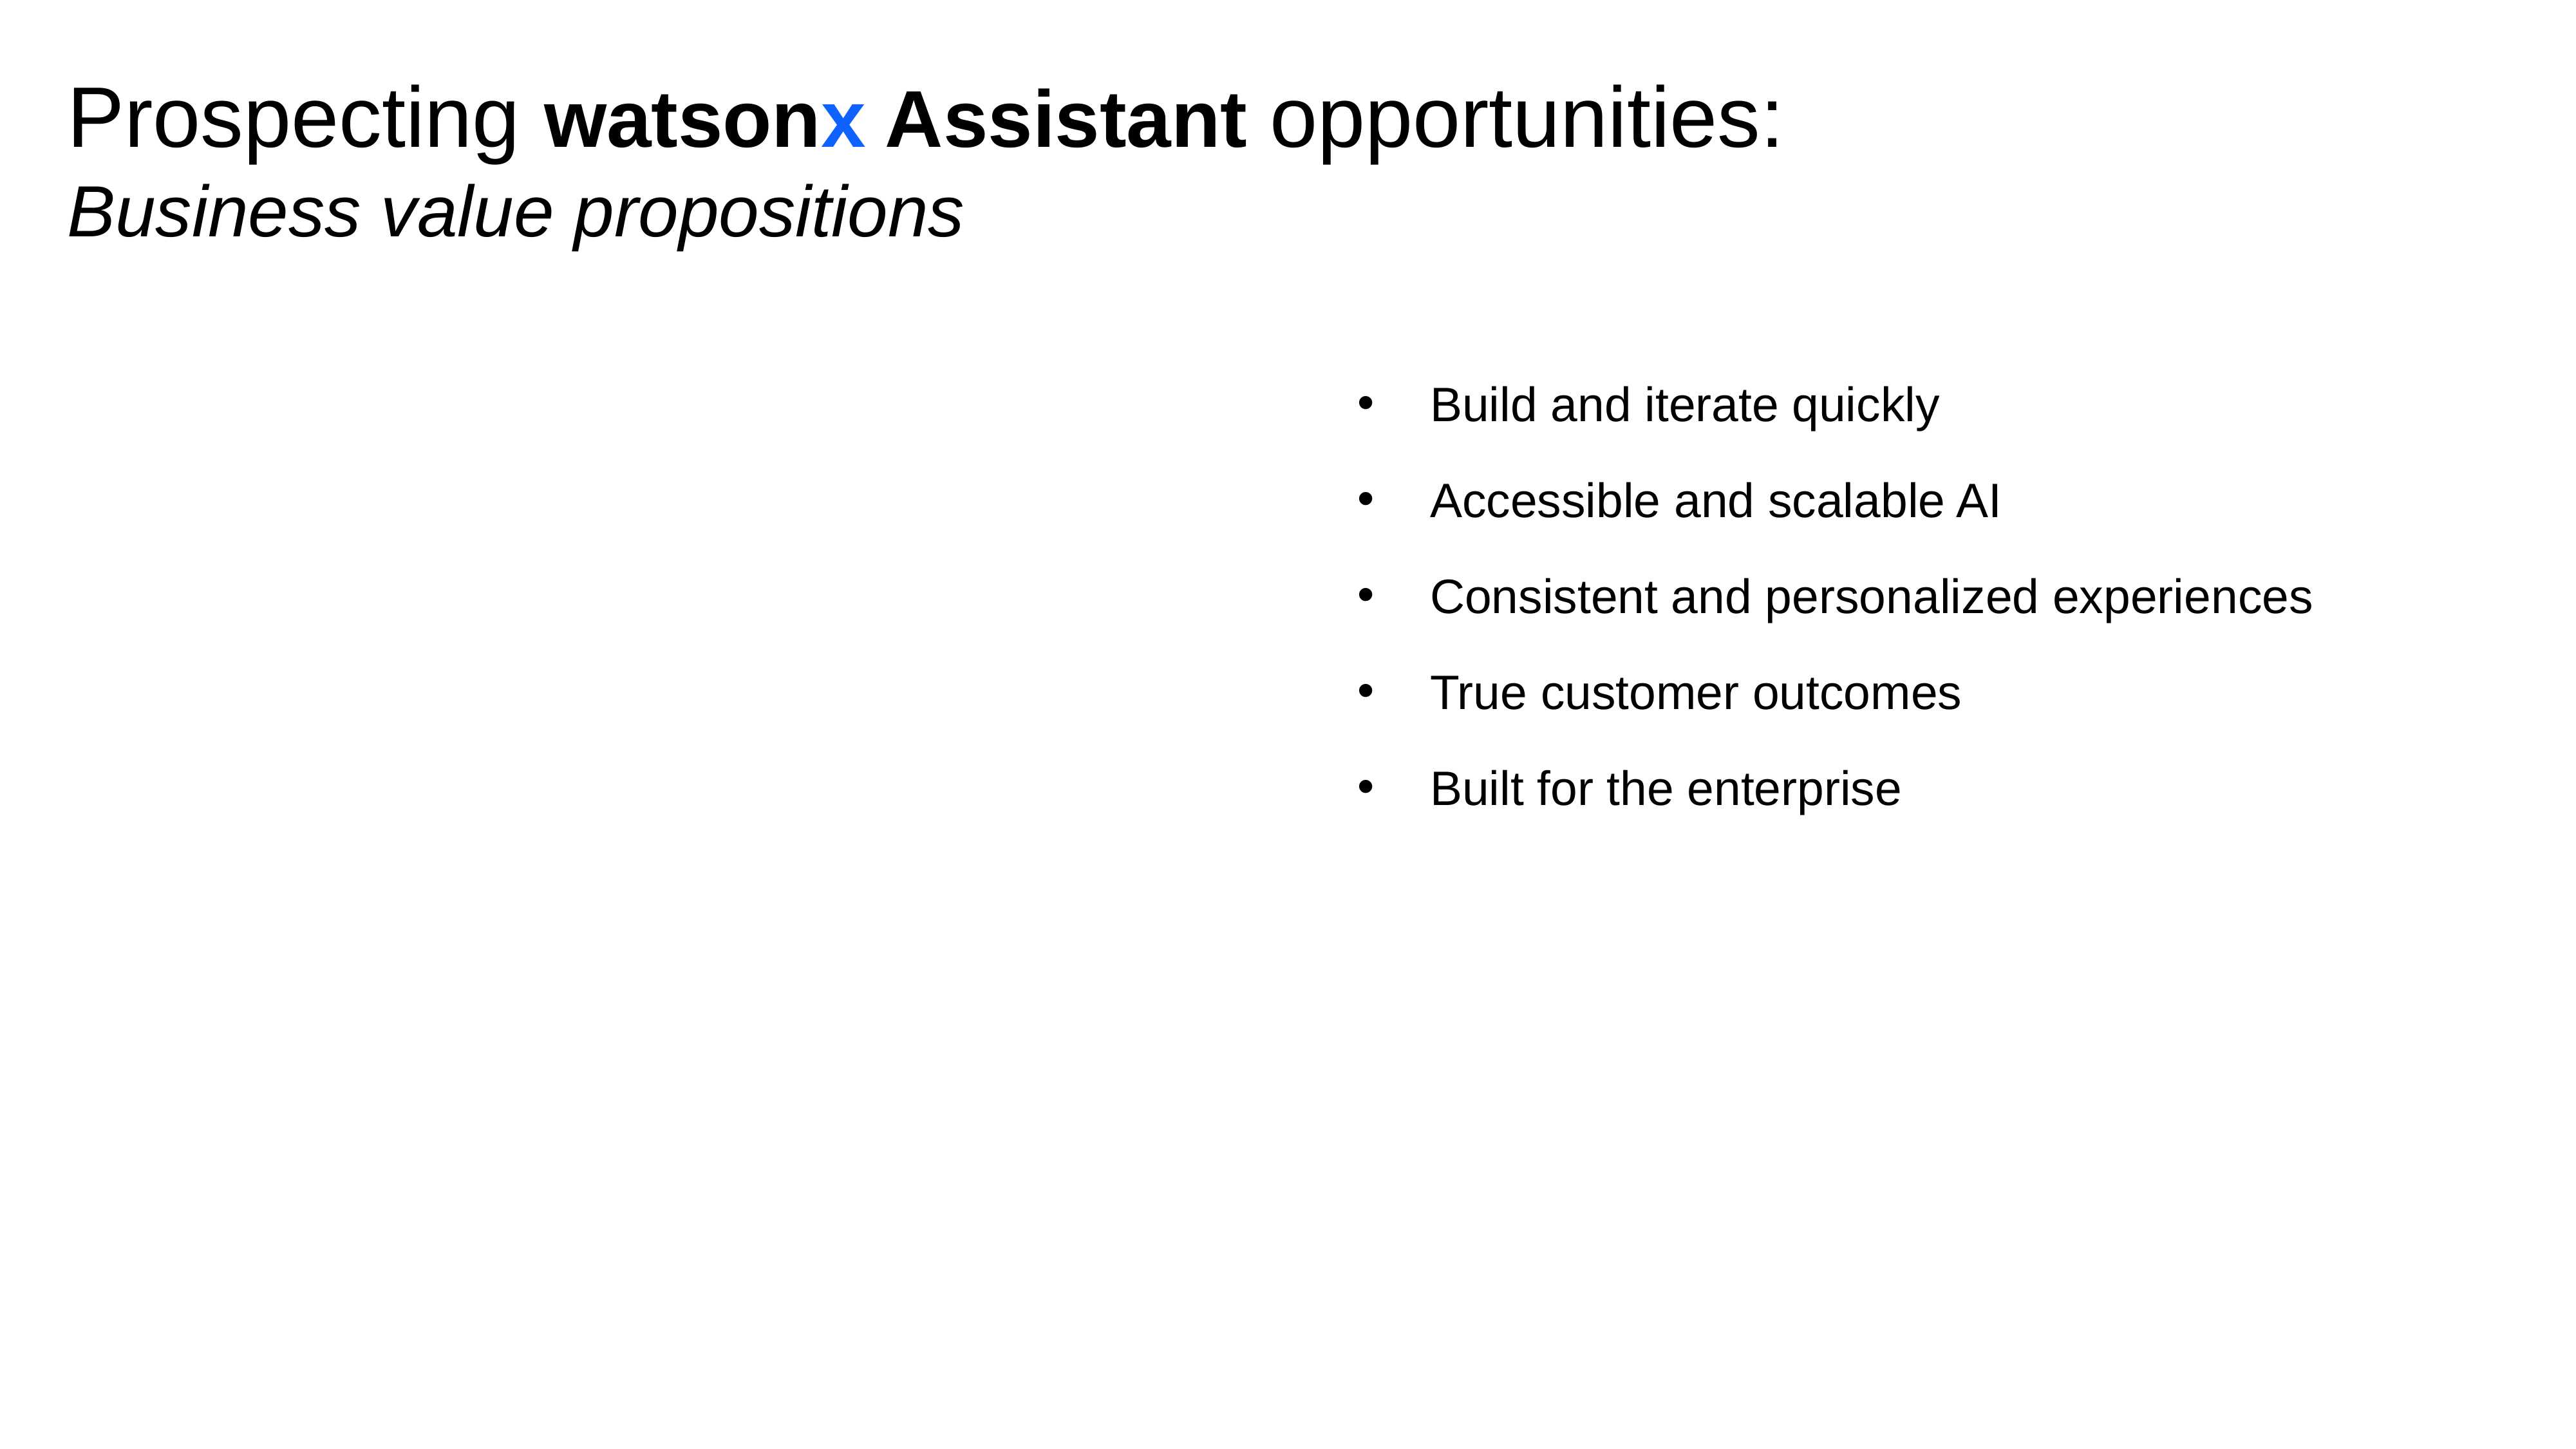

# Prospecting watsonx Assistant opportunities: Business value propositions
Build and iterate quickly
Accessible and scalable AI
Consistent and personalized experiences
True customer outcomes
Built for the enterprise